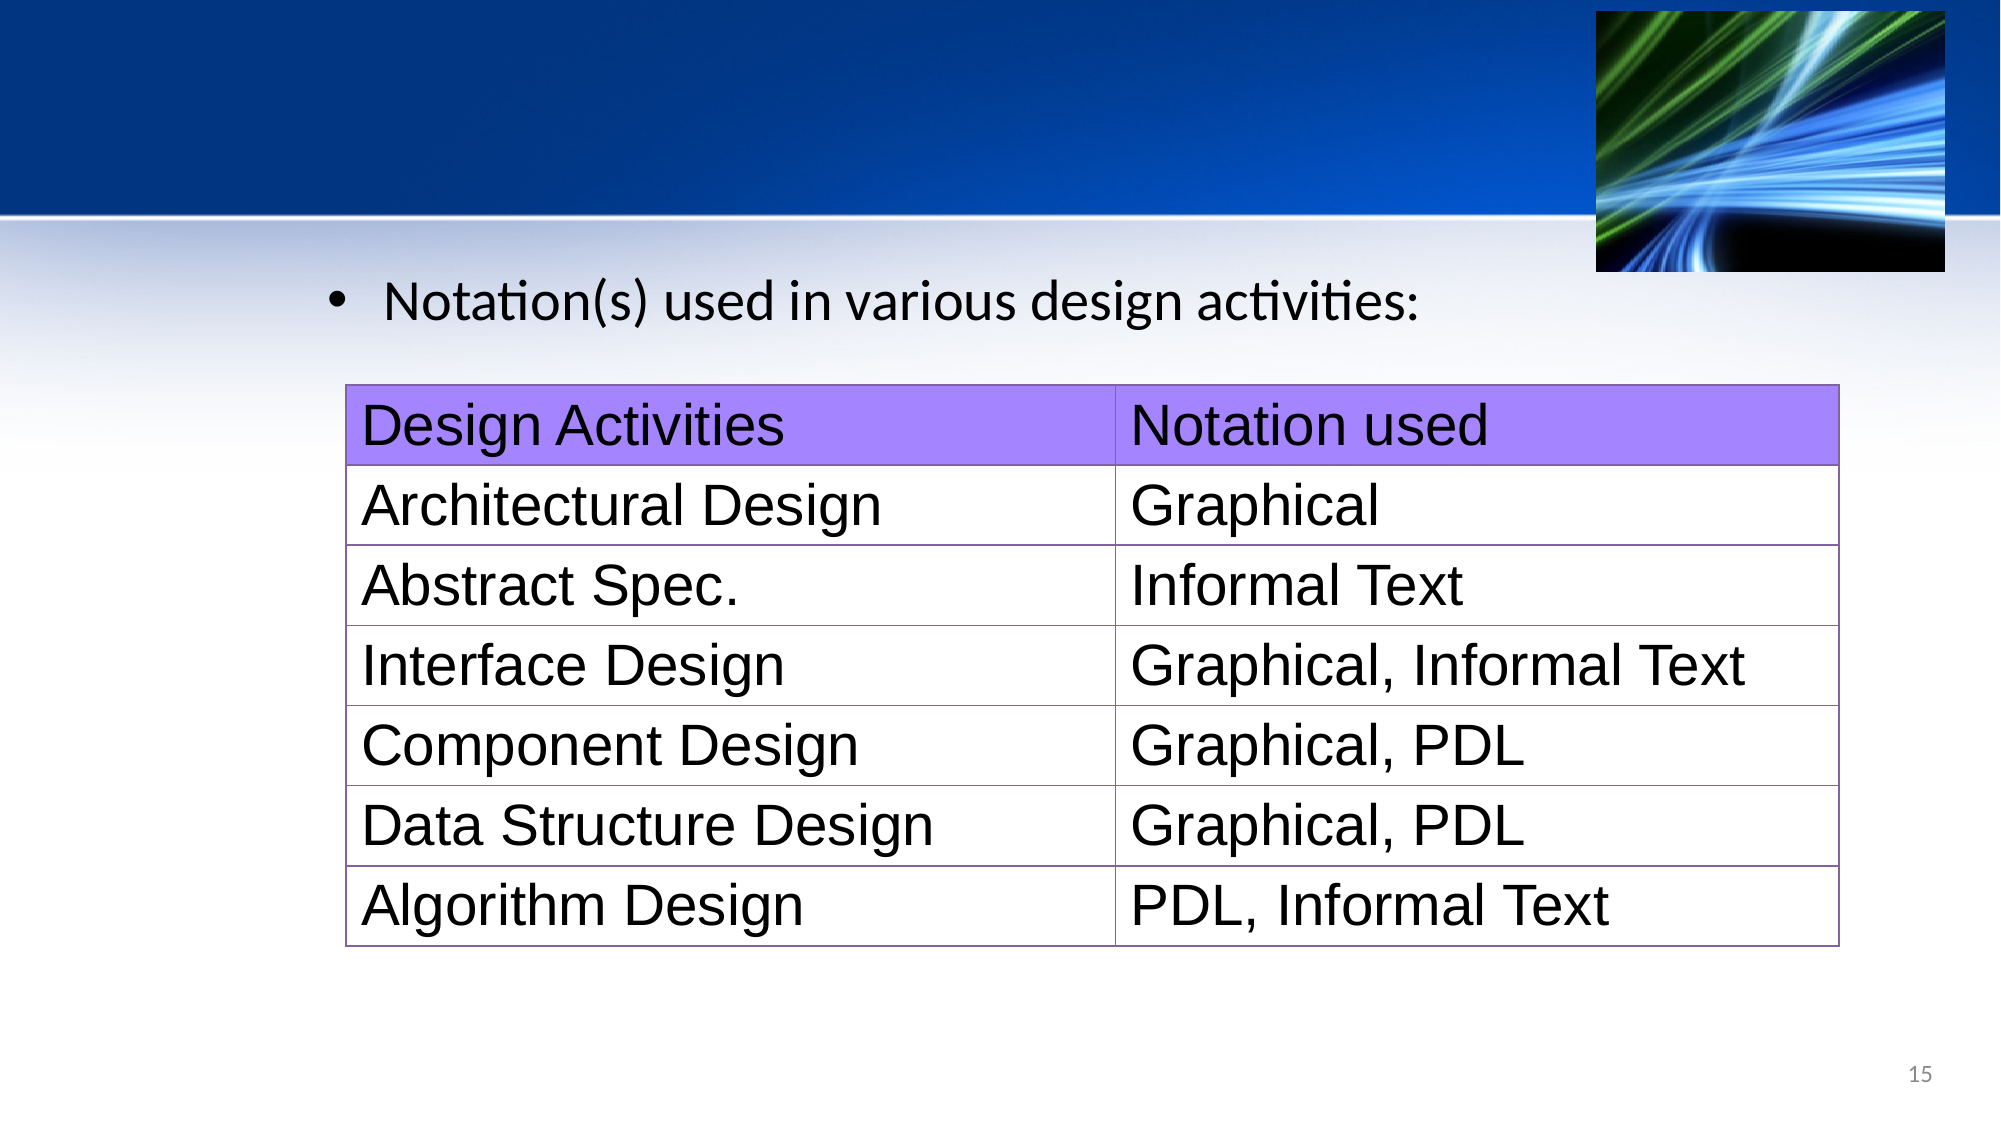

#
Notation(s) used in various design activities:

| Design Activities | Notation used |
| --- | --- |
| Architectural Design | Graphical |
| Abstract Spec. | Informal Text |
| Interface Design | Graphical, Informal Text |
| Component Design | Graphical, PDL |
| Data Structure Design | Graphical, PDL |
| Algorithm Design | PDL, Informal Text |
15